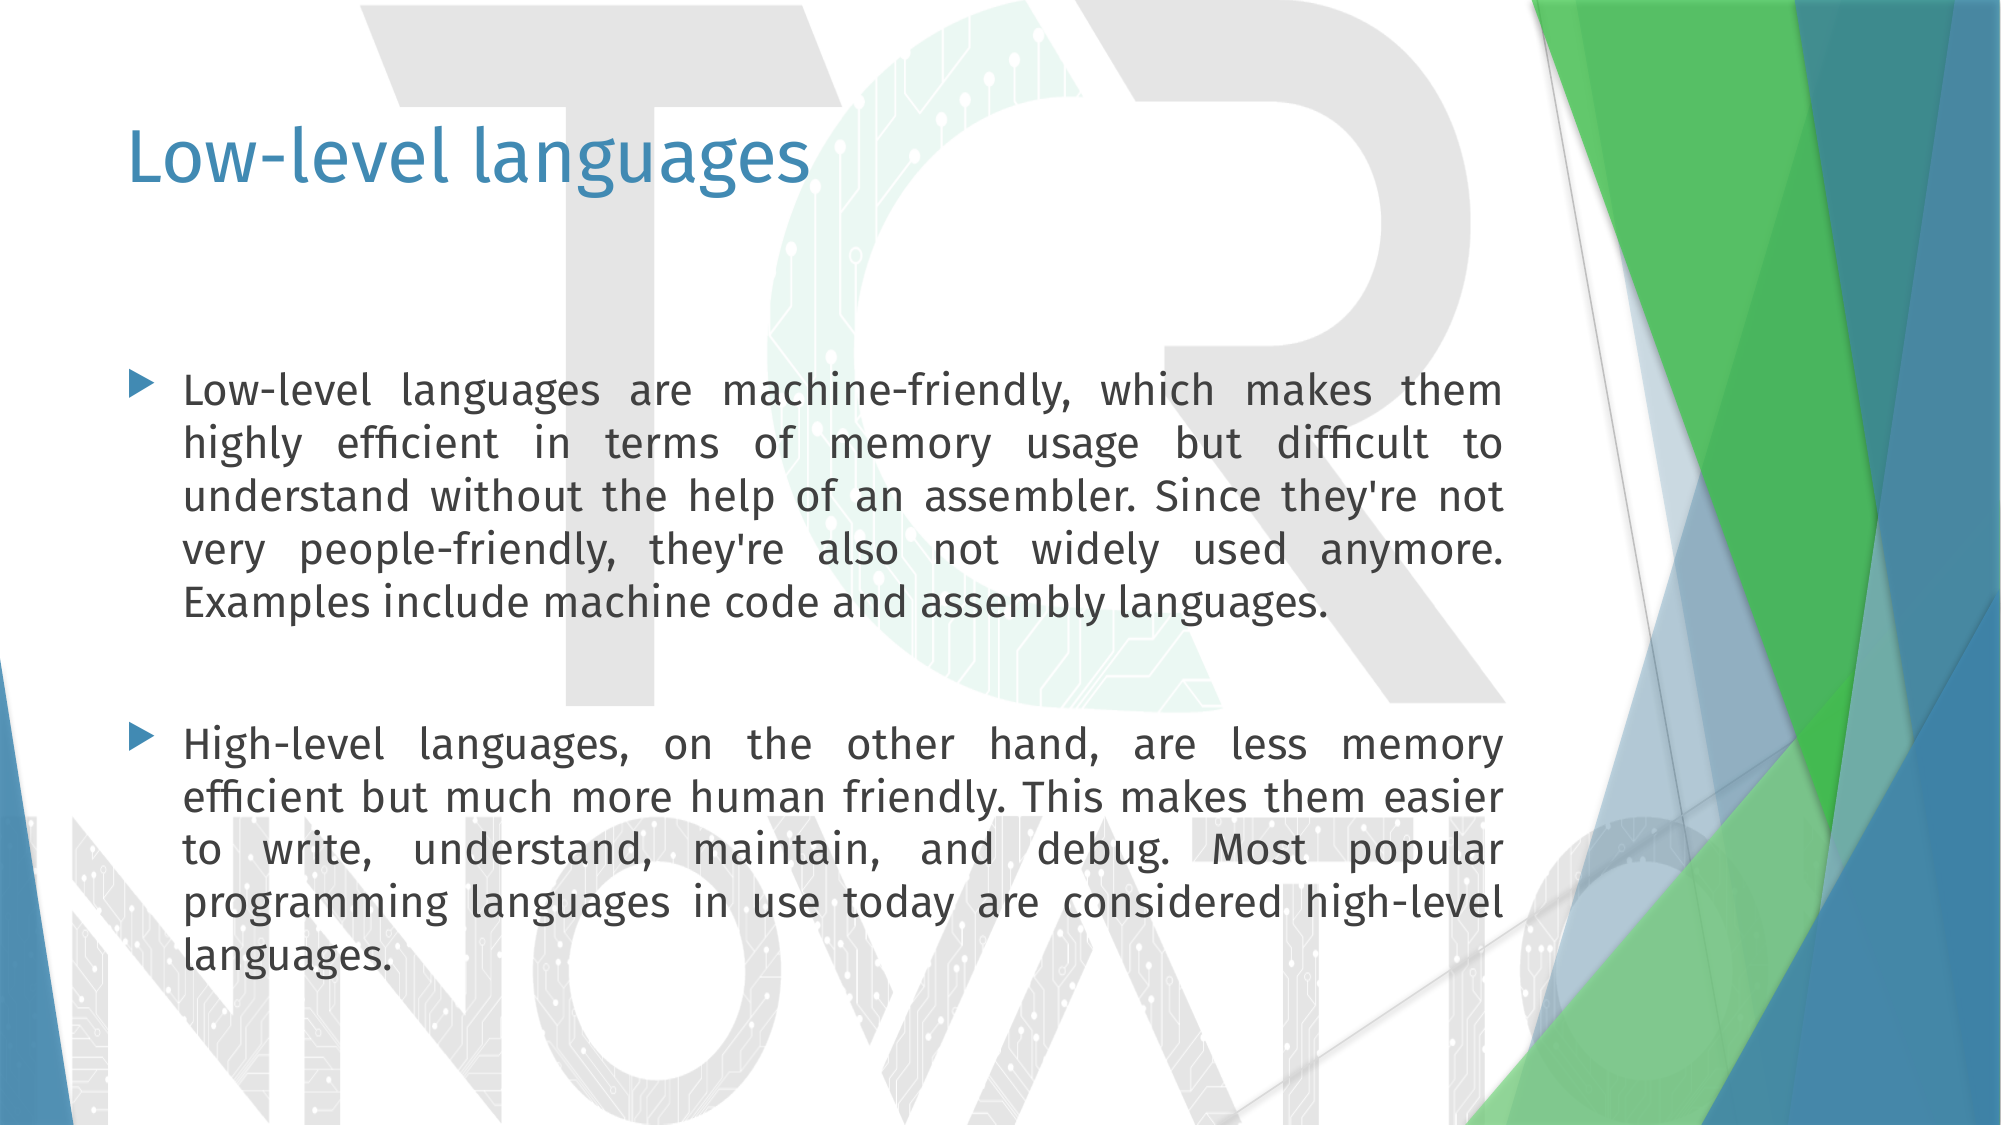

# Low-level languages
Low-level languages are machine-friendly, which makes them highly efficient in terms of memory usage but difficult to understand without the help of an assembler. Since they're not very people-friendly, they're also not widely used anymore. Examples include machine code and assembly languages.

High-level languages, on the other hand, are less memory efficient but much more human friendly. This makes them easier to write, understand, maintain, and debug. Most popular programming languages in use today are considered high-level languages.